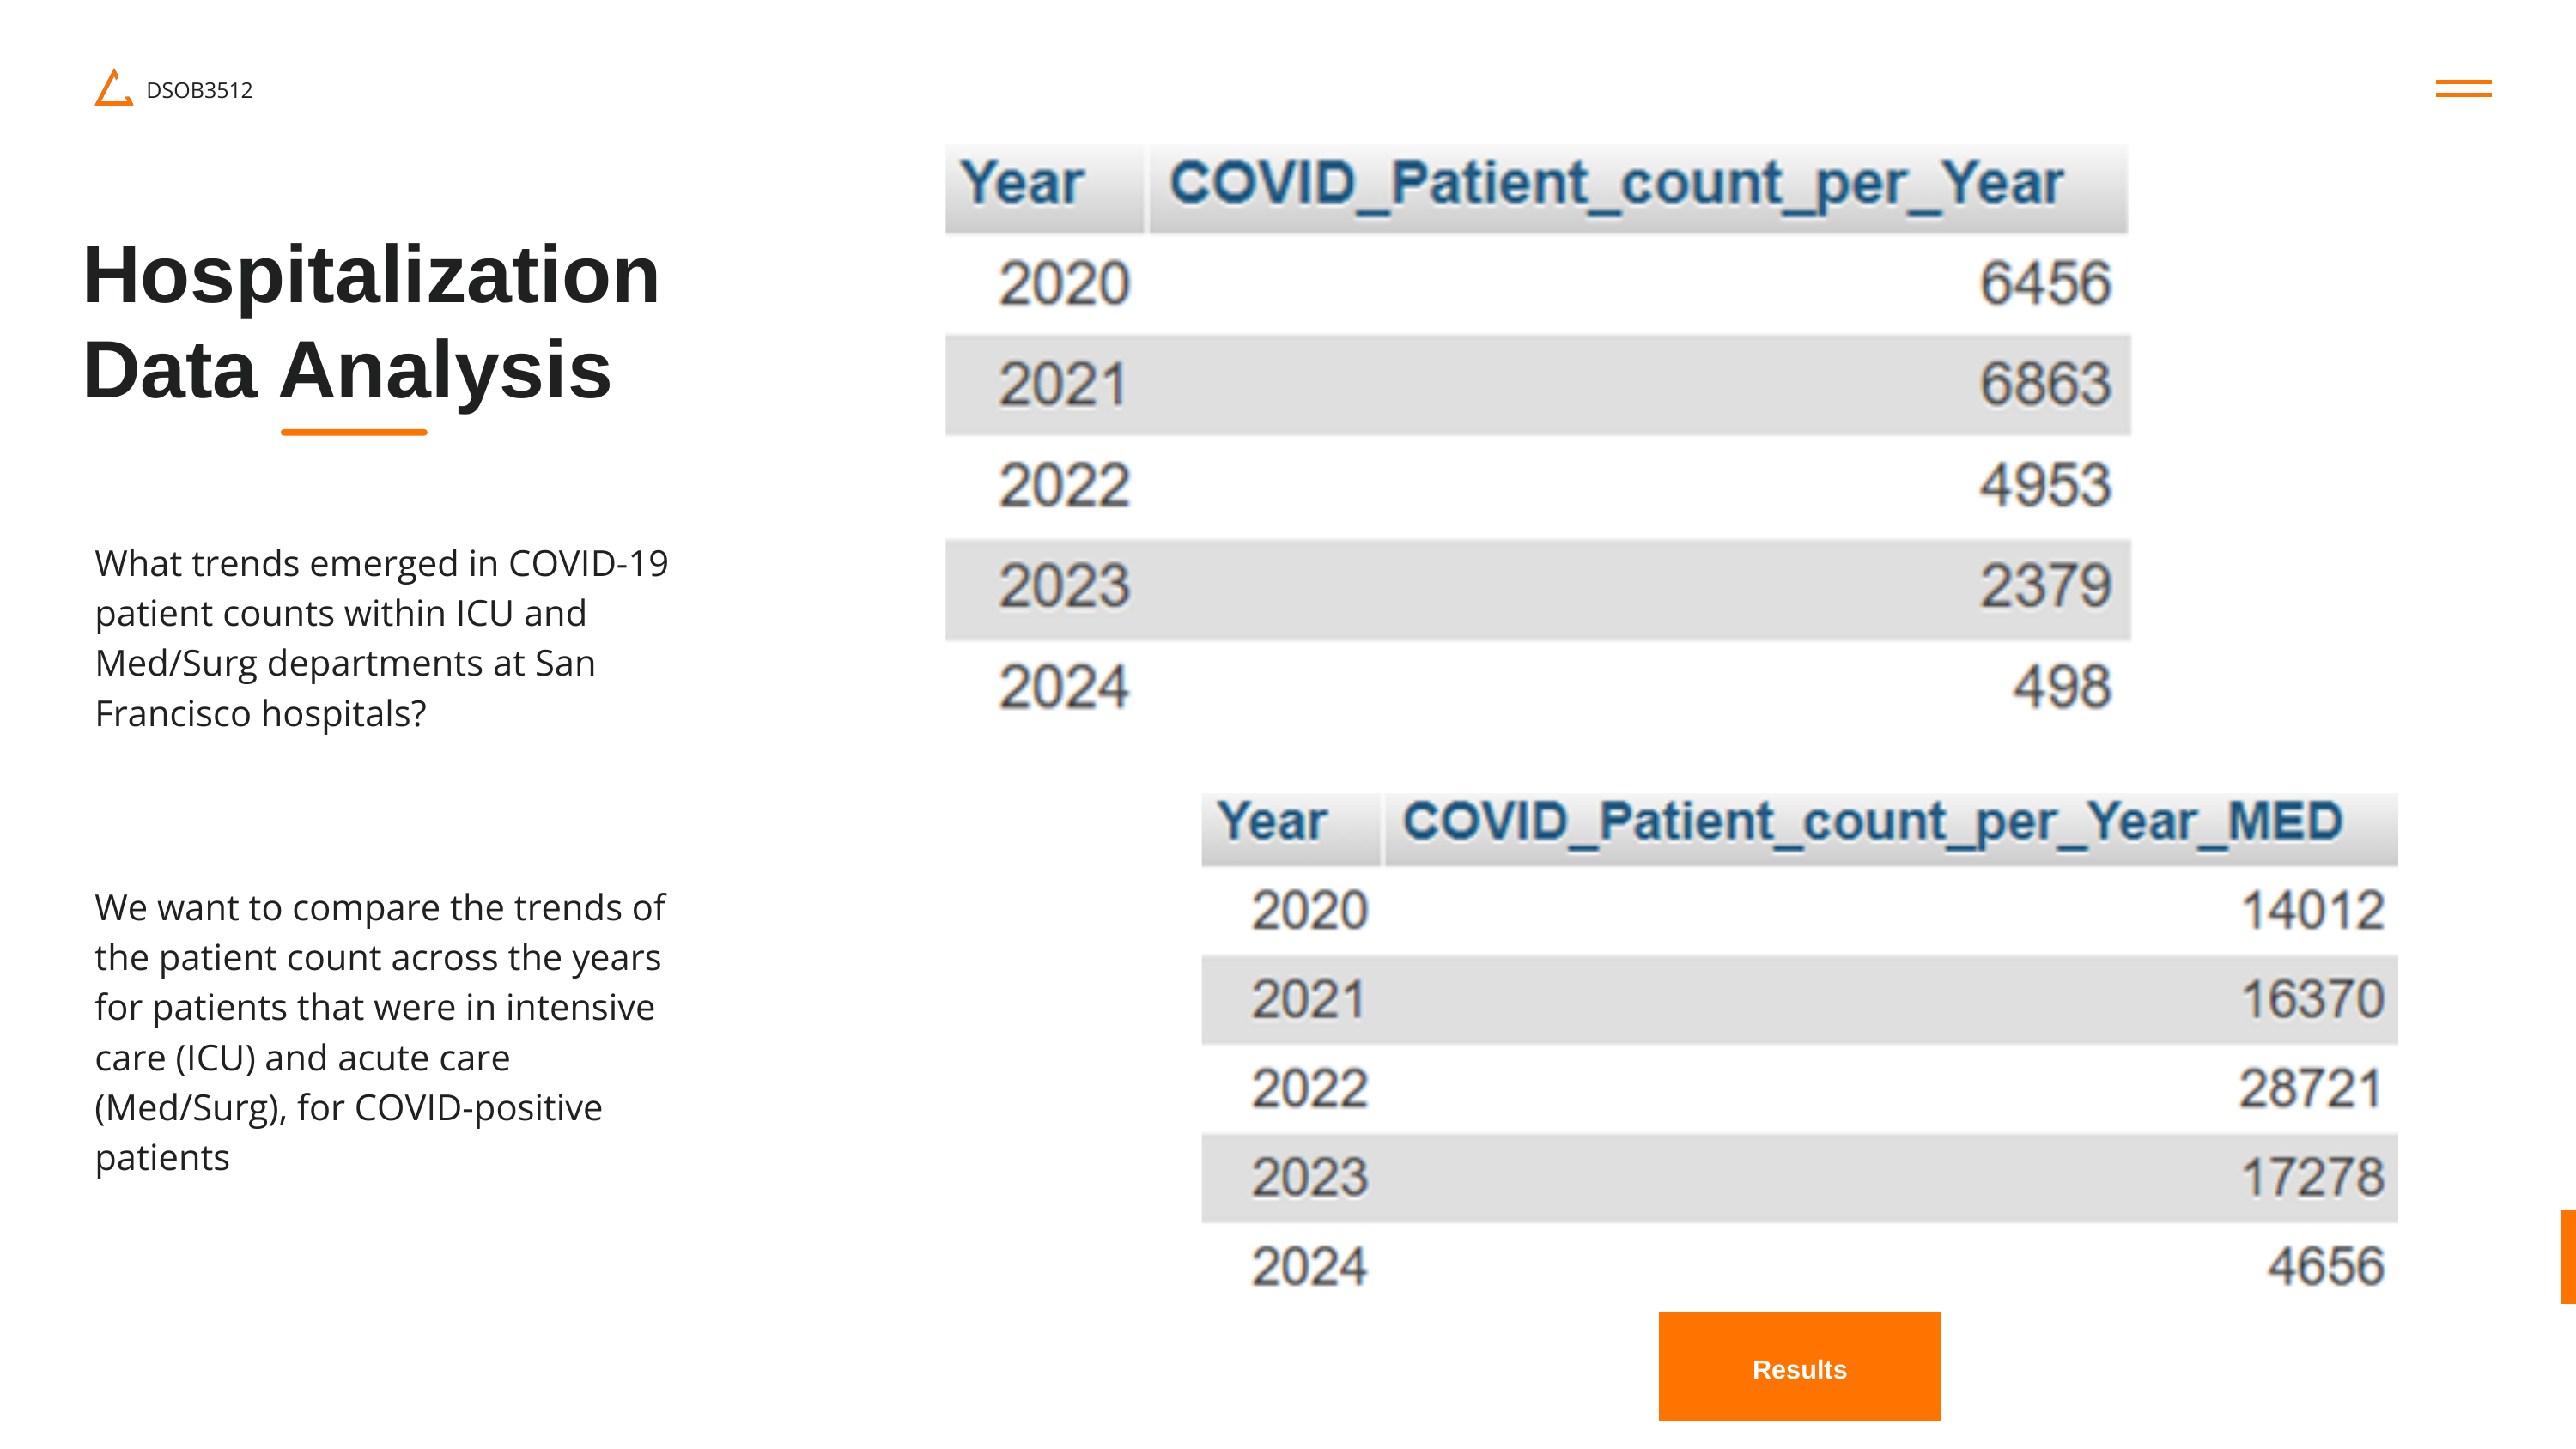

DSOB3512

Hospitalization Data Analysis

What trends emerged in COVID-19 patient counts within ICU and Med/Surg departments at San Francisco hospitals?

We want to compare the trends of the patient count across the years for patients that were in intensive care (ICU) and acute care (Med/Surg), for COVID-positive patients

Results